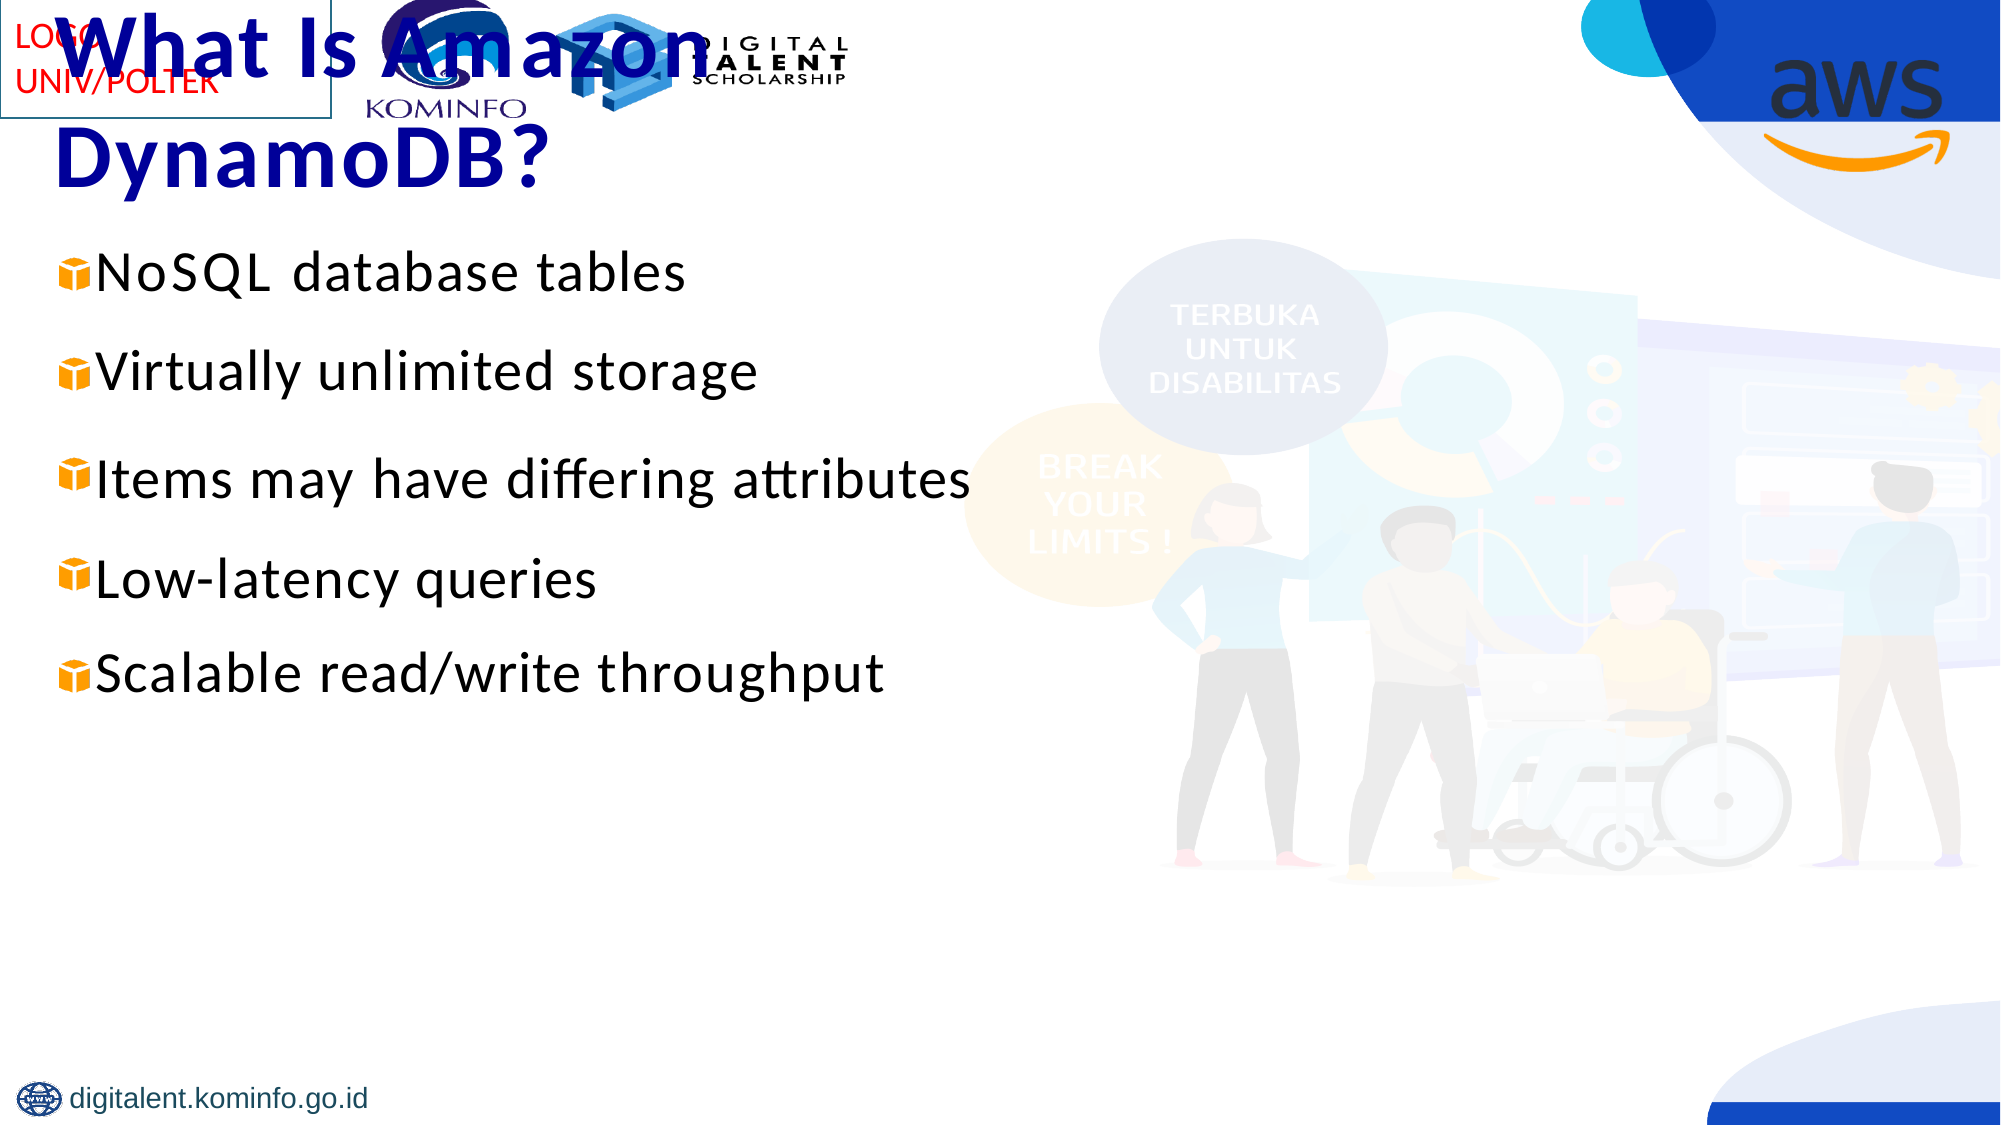

# What Is Amazon DynamoDB?

NoSQL database tables  Virtually unlimited storage
Items may have differing attributes  Low-latency queries
Scalable read/write throughput